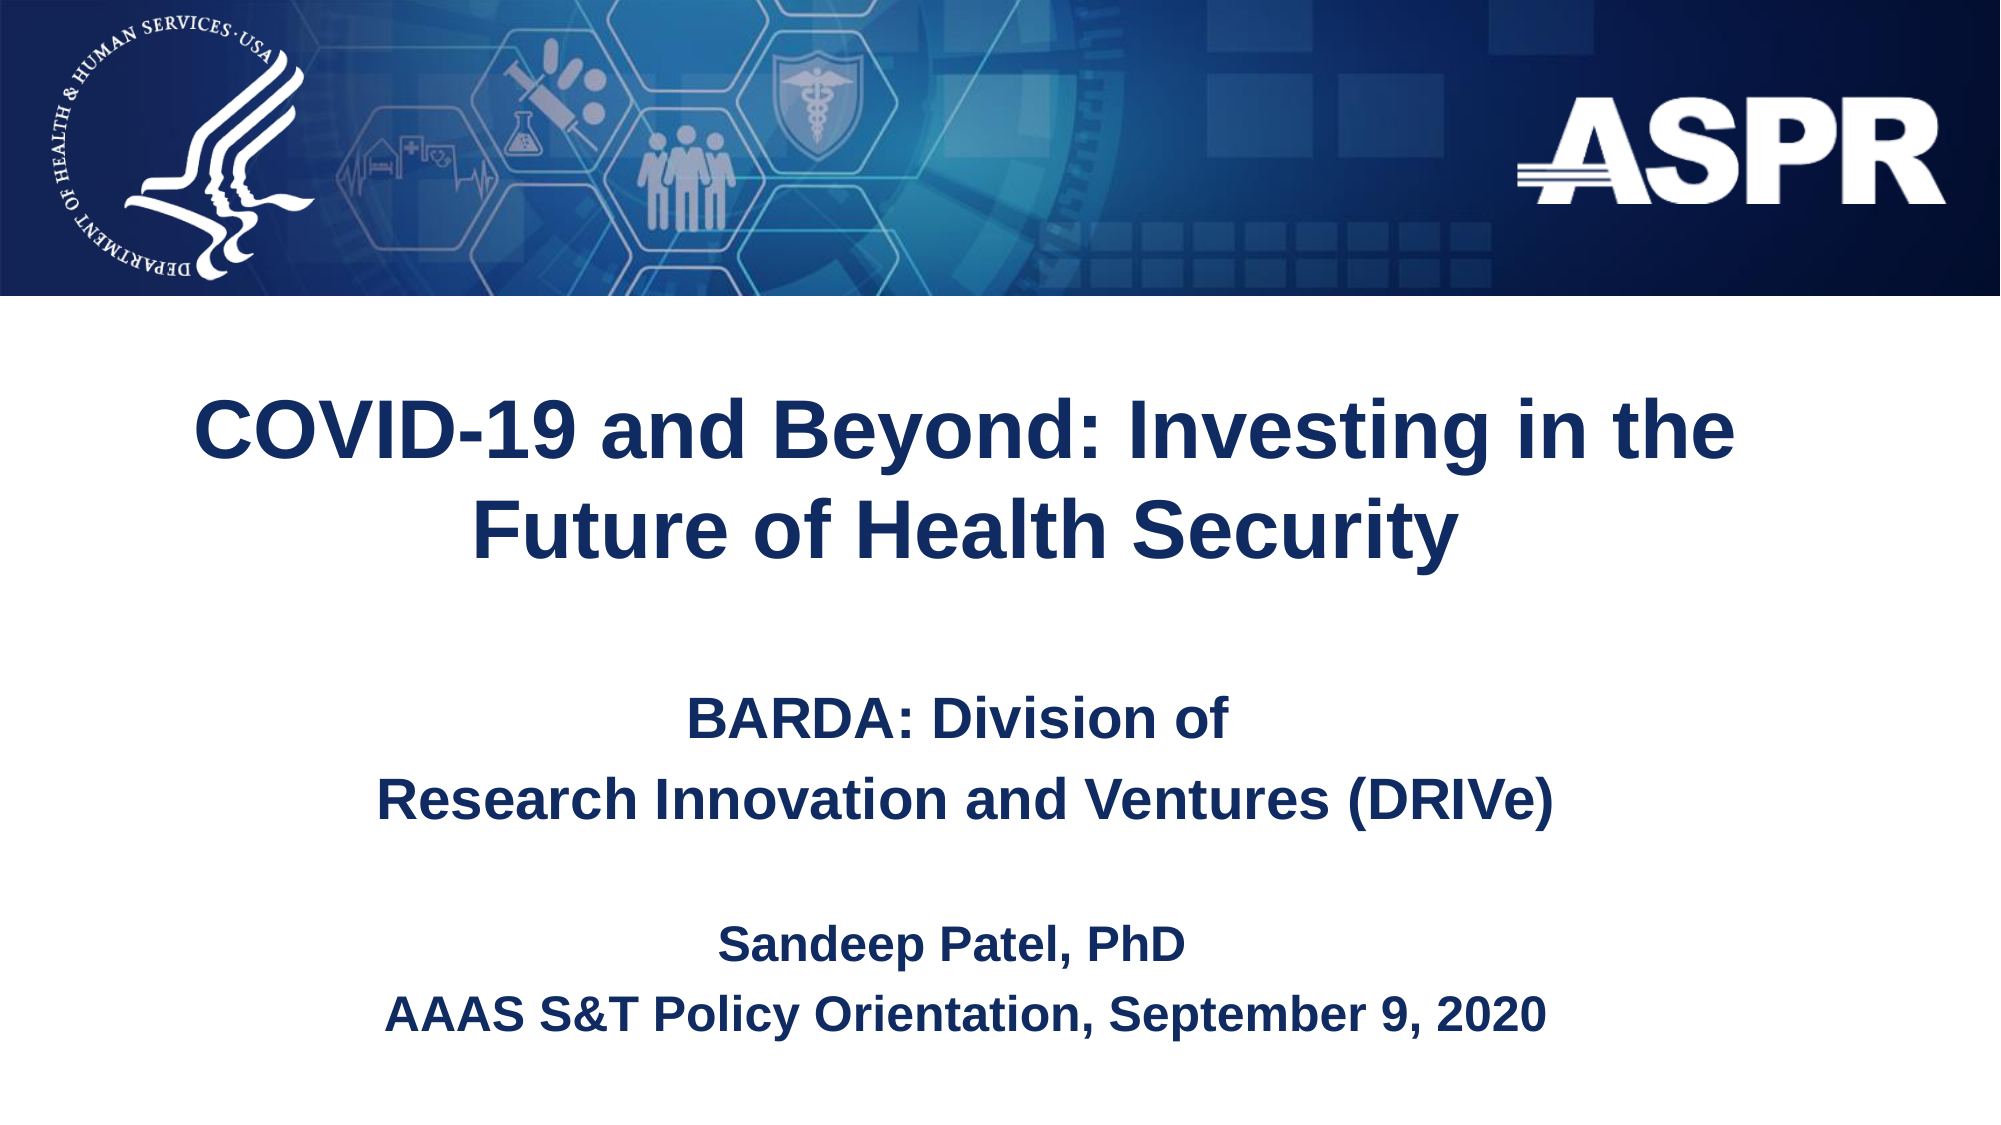

COVID-19 and Beyond: Investing in the Future of Health Security

BARDA: Division of
Research Innovation and Ventures (DRIVe)

Sandeep Patel, PhD
AAAS S&T Policy Orientation, September 9, 2020